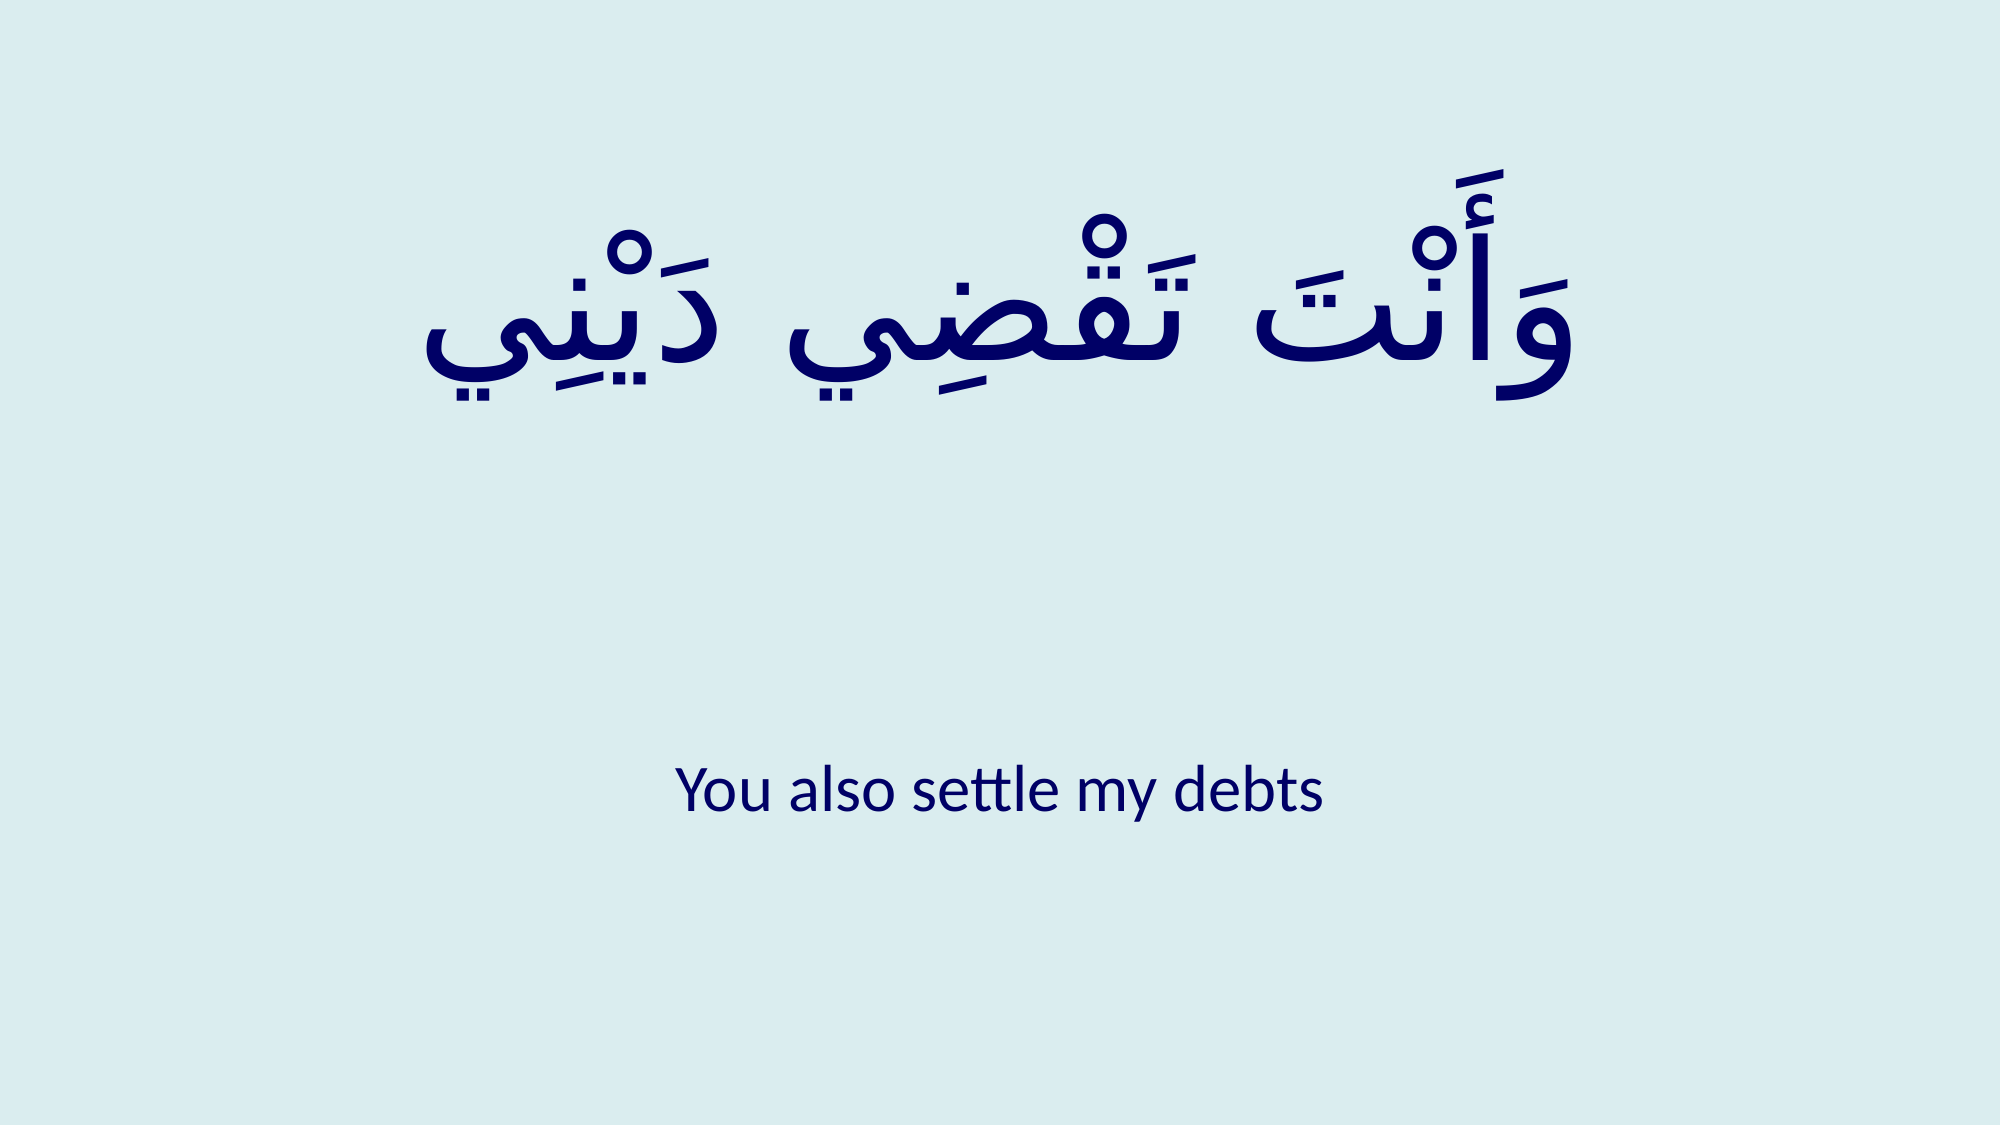

# وَأَنْتَ تَقْضِي دَيْنِي
You also settle my debts